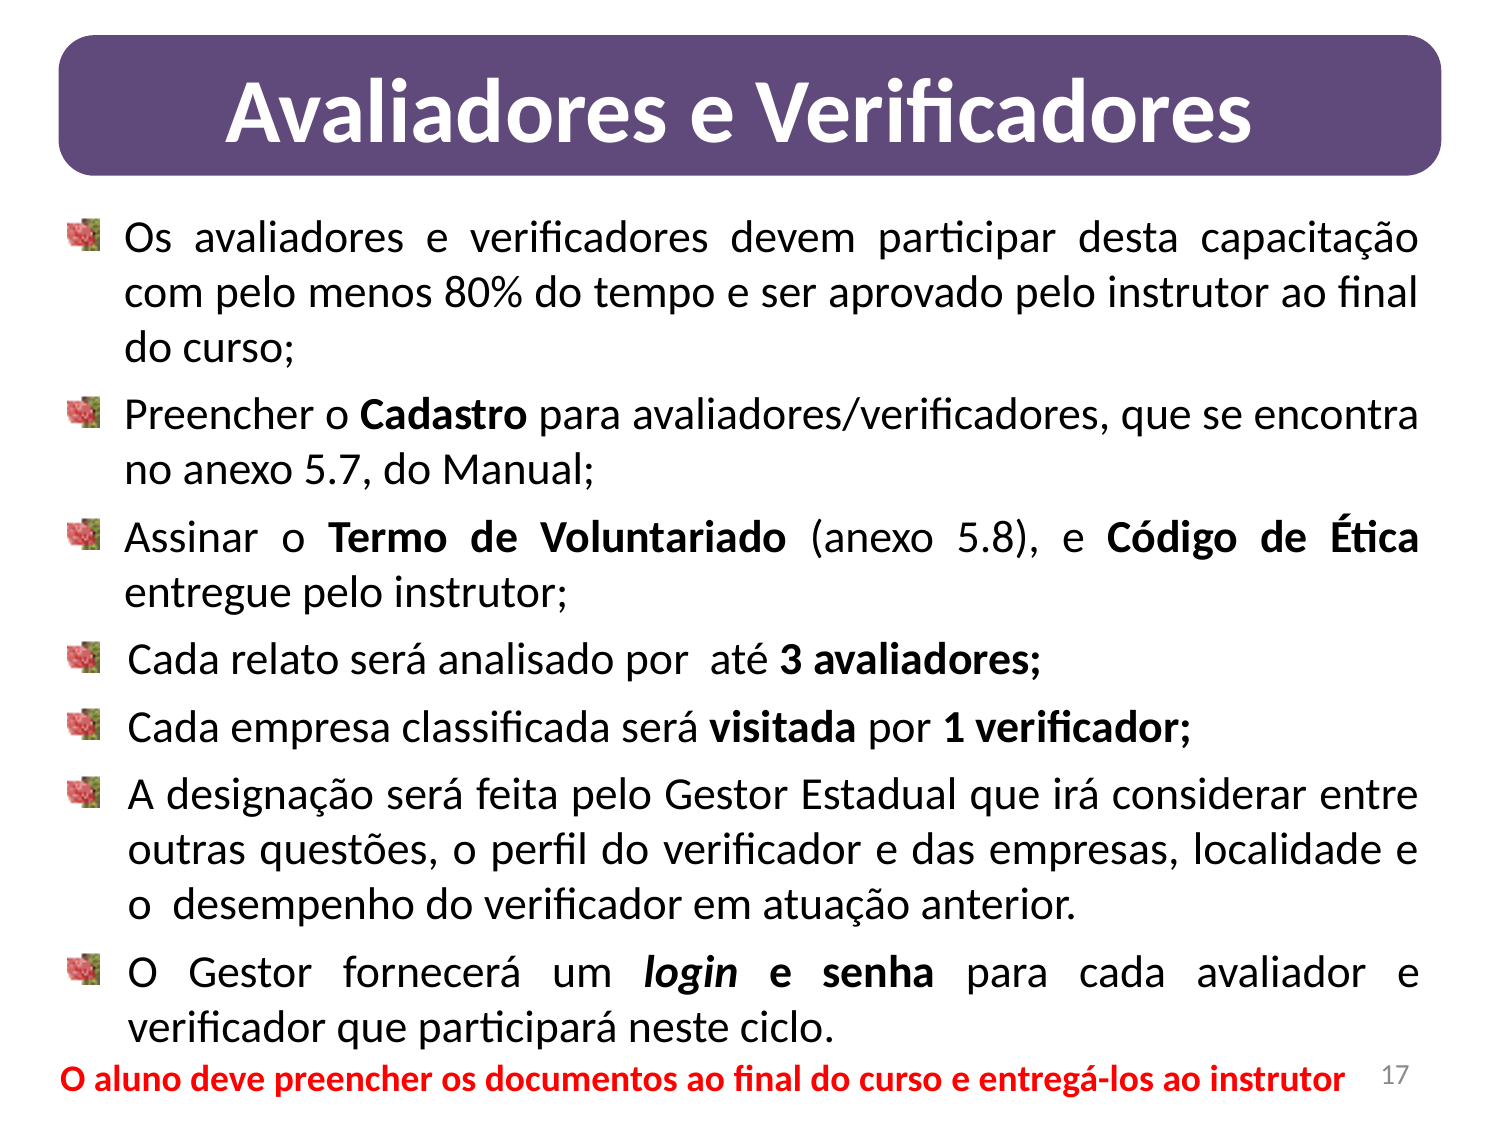

Avaliadores e Verificadores
Os avaliadores e verificadores devem participar desta capacitação com pelo menos 80% do tempo e ser aprovado pelo instrutor ao final do curso;
Preencher o Cadastro para avaliadores/verificadores, que se encontra no anexo 5.7, do Manual;
Assinar o Termo de Voluntariado (anexo 5.8), e Código de Ética entregue pelo instrutor;
Cada relato será analisado por  até 3 avaliadores;
Cada empresa classificada será visitada por 1 verificador;
A designação será feita pelo Gestor Estadual que irá considerar entre outras questões, o perfil do verificador e das empresas, localidade e o  desempenho do verificador em atuação anterior.
O Gestor fornecerá um login e senha para cada avaliador e verificador que participará neste ciclo.
17
O aluno deve preencher os documentos ao final do curso e entregá-los ao instrutor